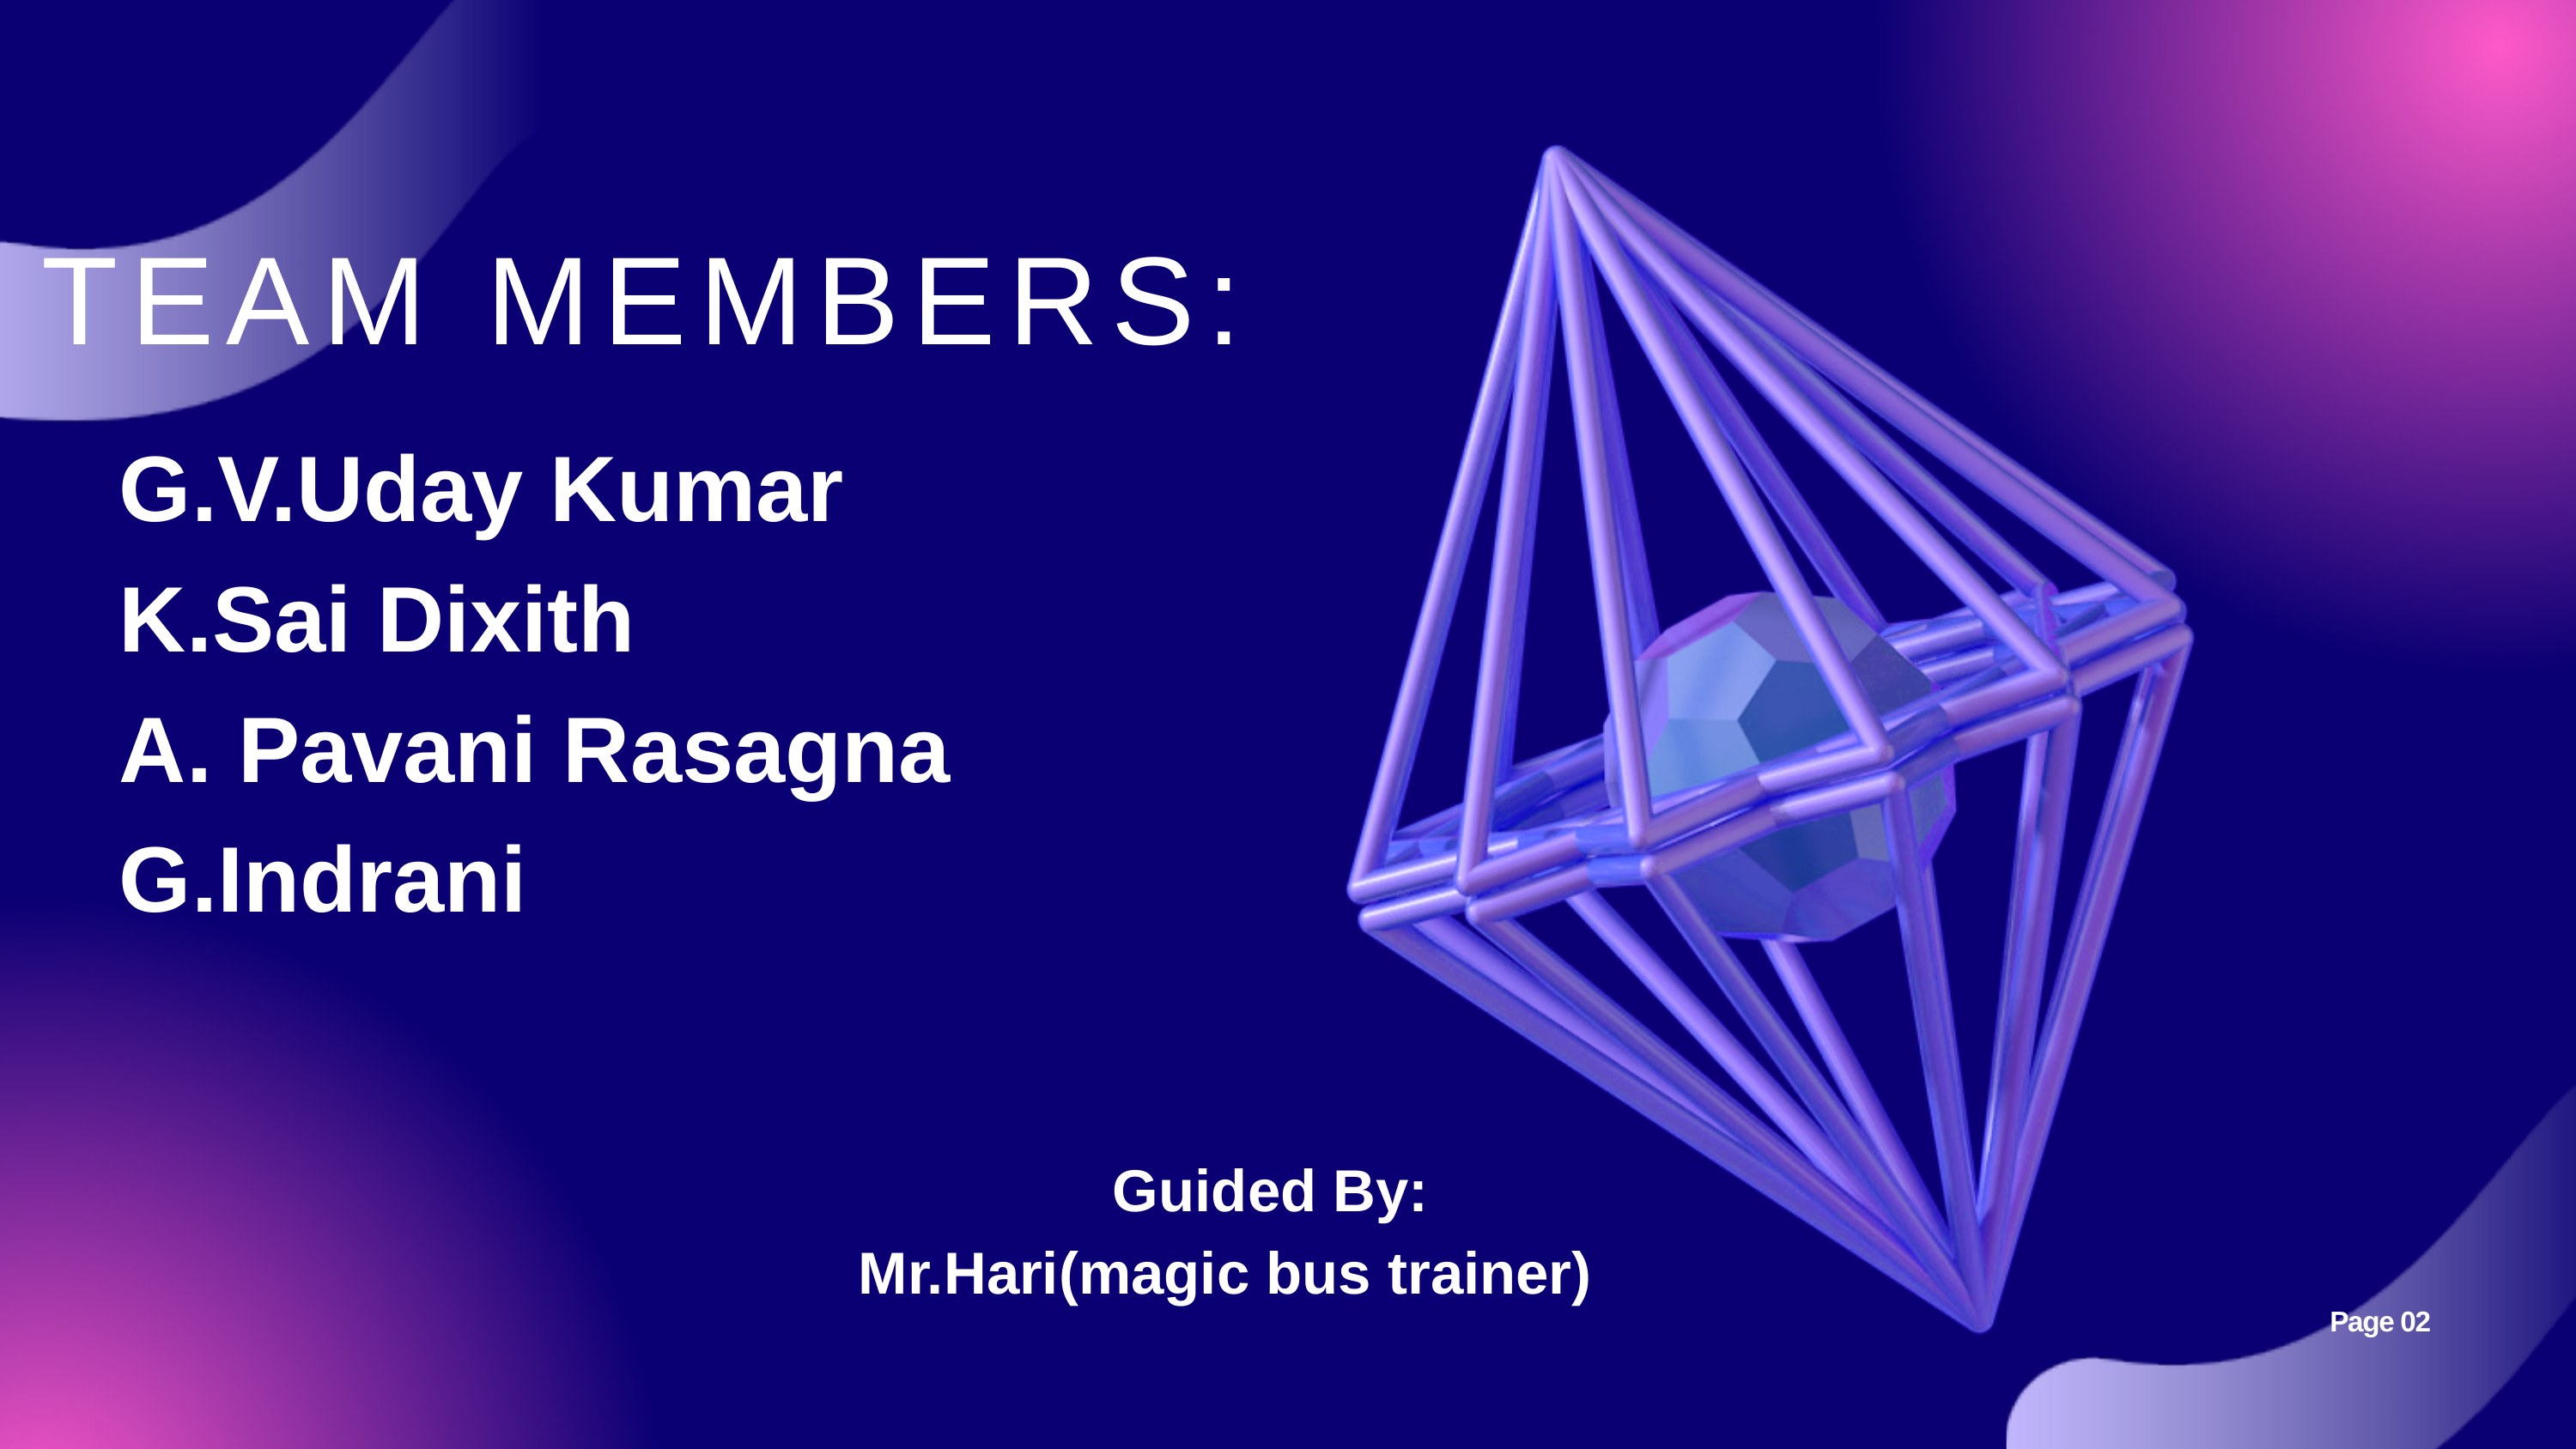

TEAM MEMBERS:

G.V.Uday Kumar
K.Sai Dixith
A. Pavani Rasagna
G.Indrani

Guided By:
Mr.Hari(magic bus trainer)
Page 02